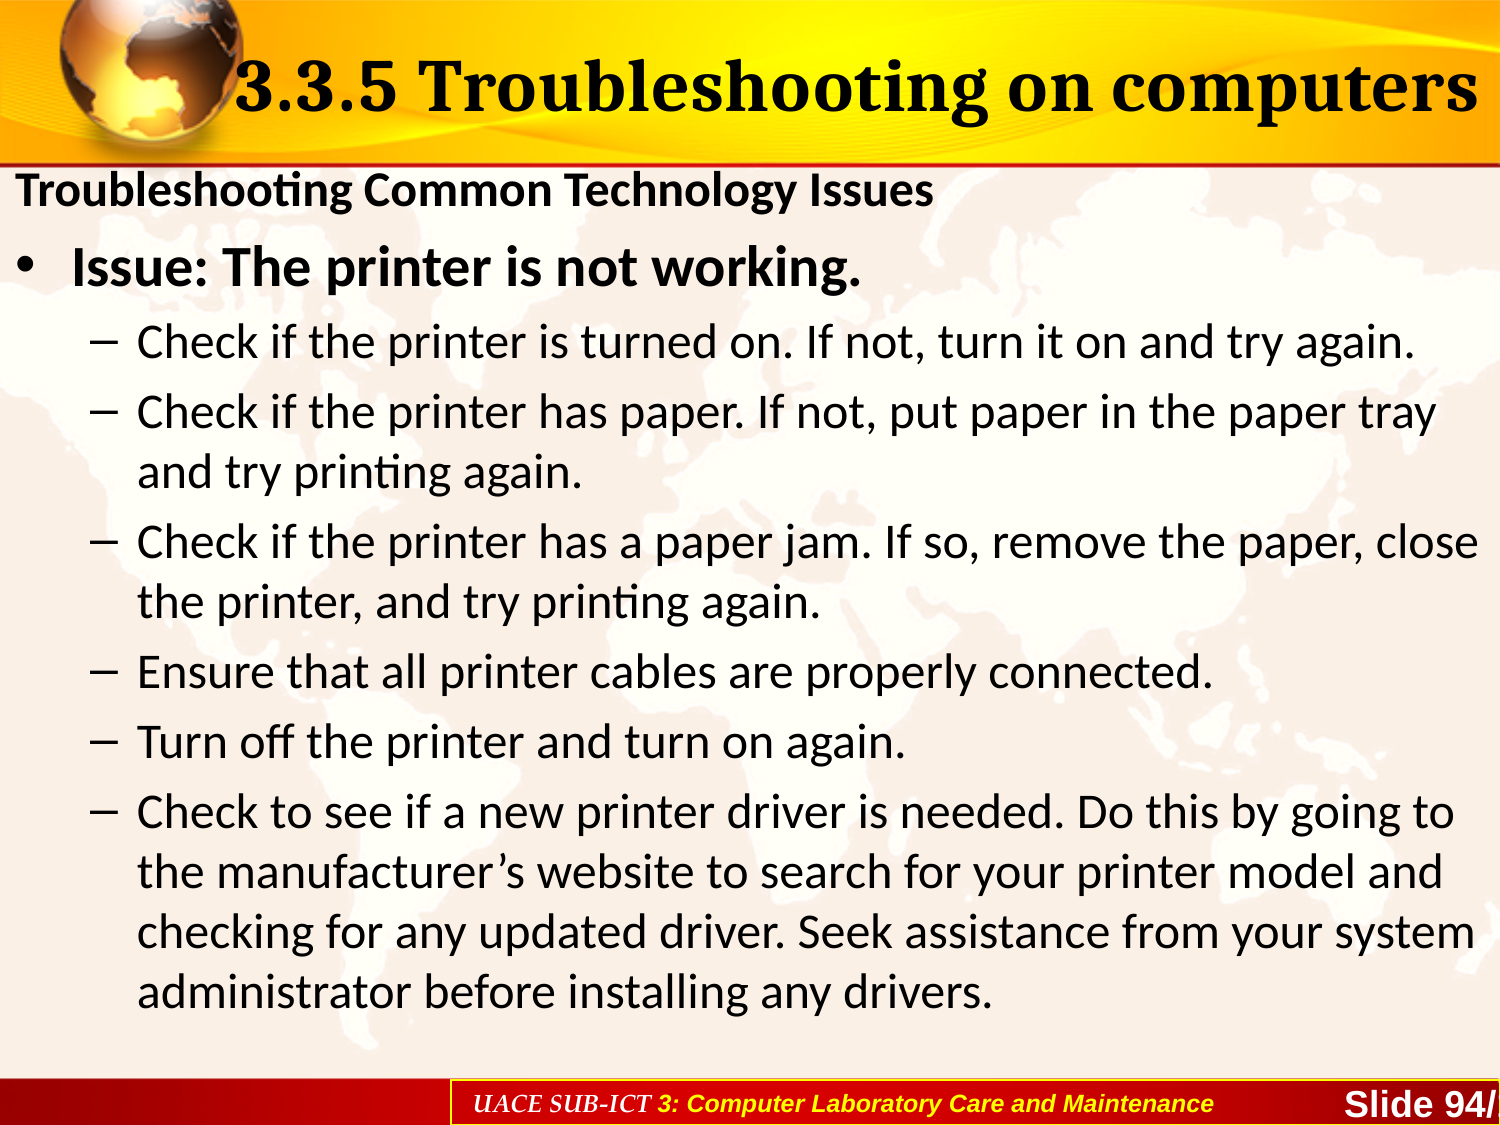

# 3.3.5 Troubleshooting on computers
Troubleshooting Common Technology Issues
Issue: The printer is not working.
Check if the printer is turned on. If not, turn it on and try again.
Check if the printer has paper. If not, put paper in the paper tray and try printing again.
Check if the printer has a paper jam. If so, remove the paper, close the printer, and try printing again.
Ensure that all printer cables are properly connected.
Turn off the printer and turn on again.
Check to see if a new printer driver is needed. Do this by going to the manufacturer’s website to search for your printer model and checking for any updated driver. Seek assistance from your system administrator before installing any drivers.